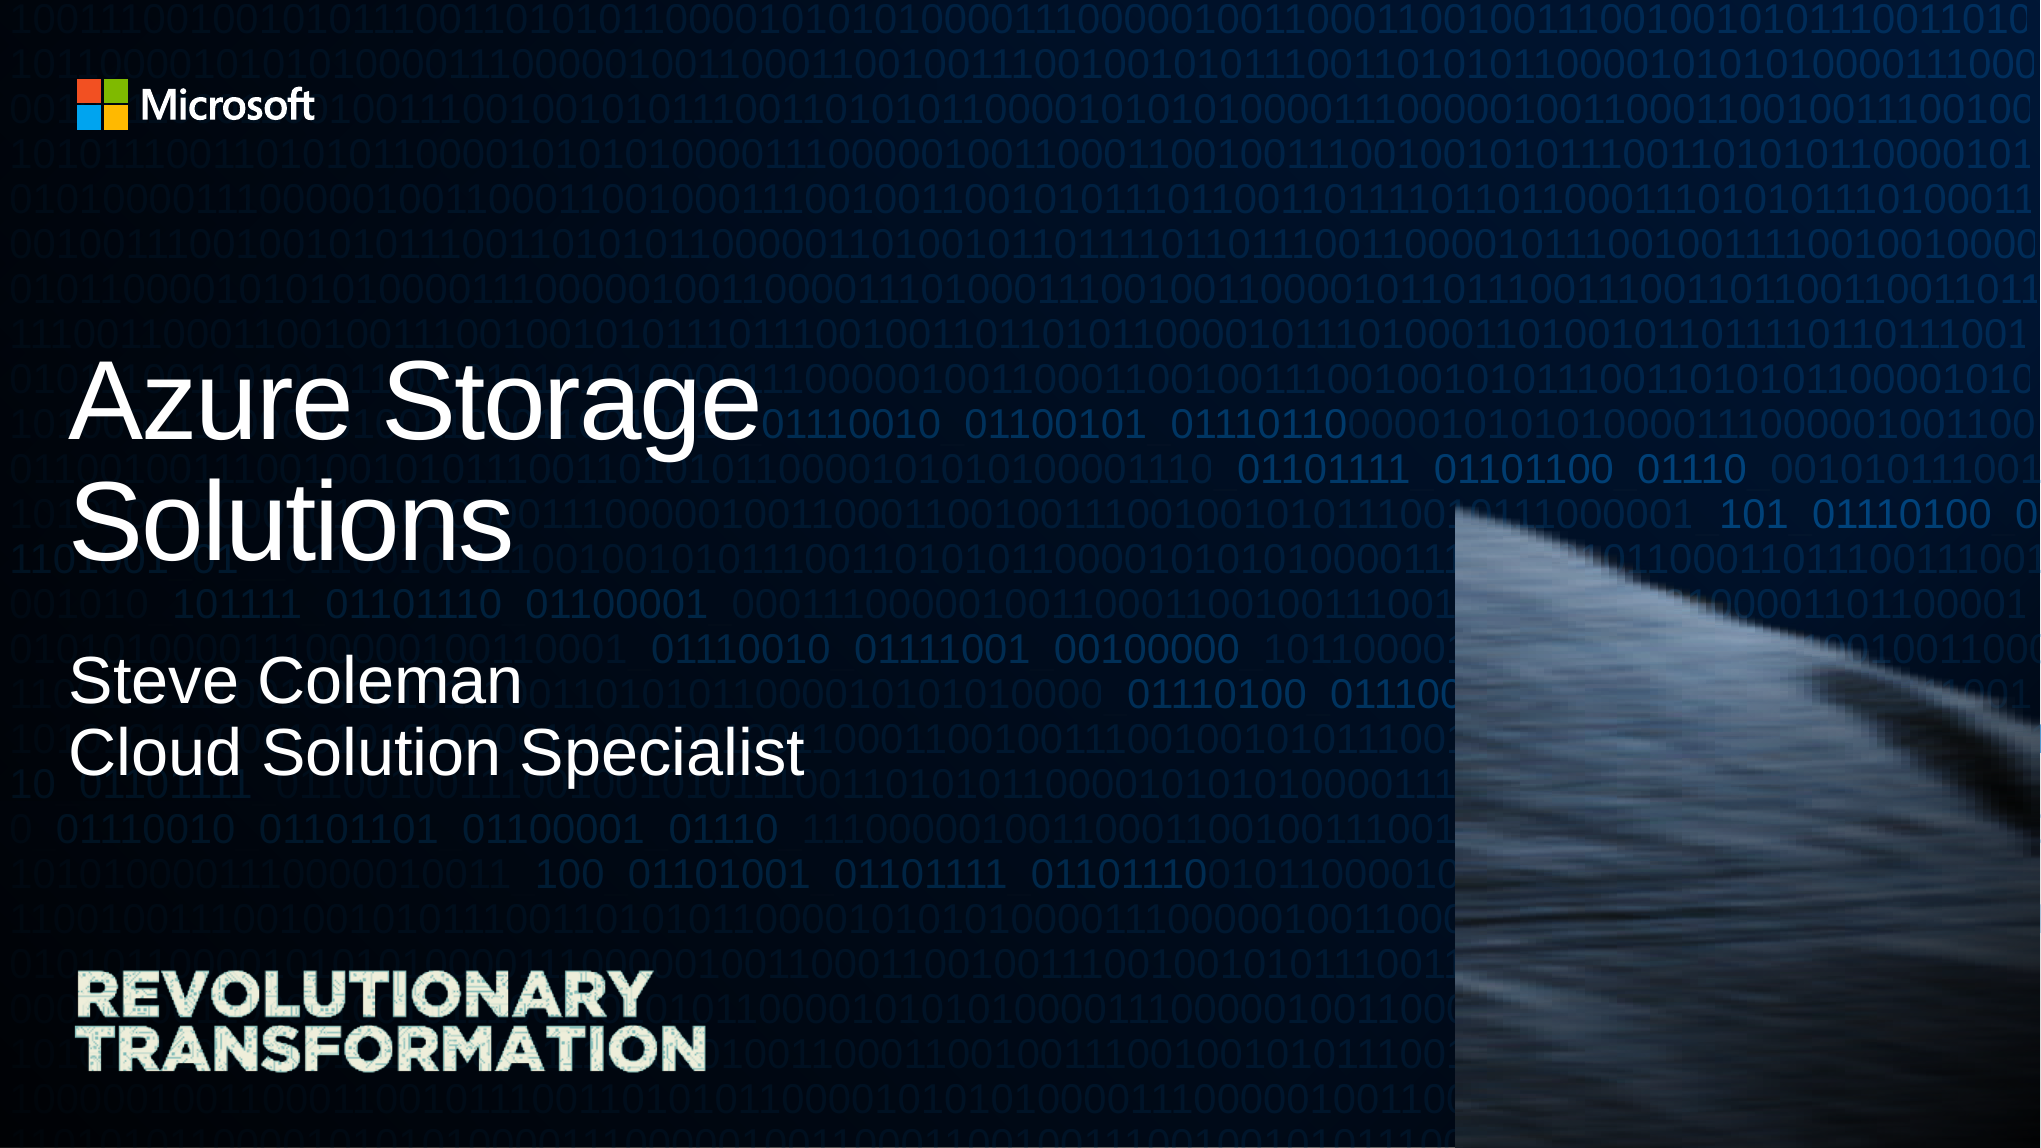

# Azure Storage Solutions
Steve Coleman
Cloud Solution Specialist